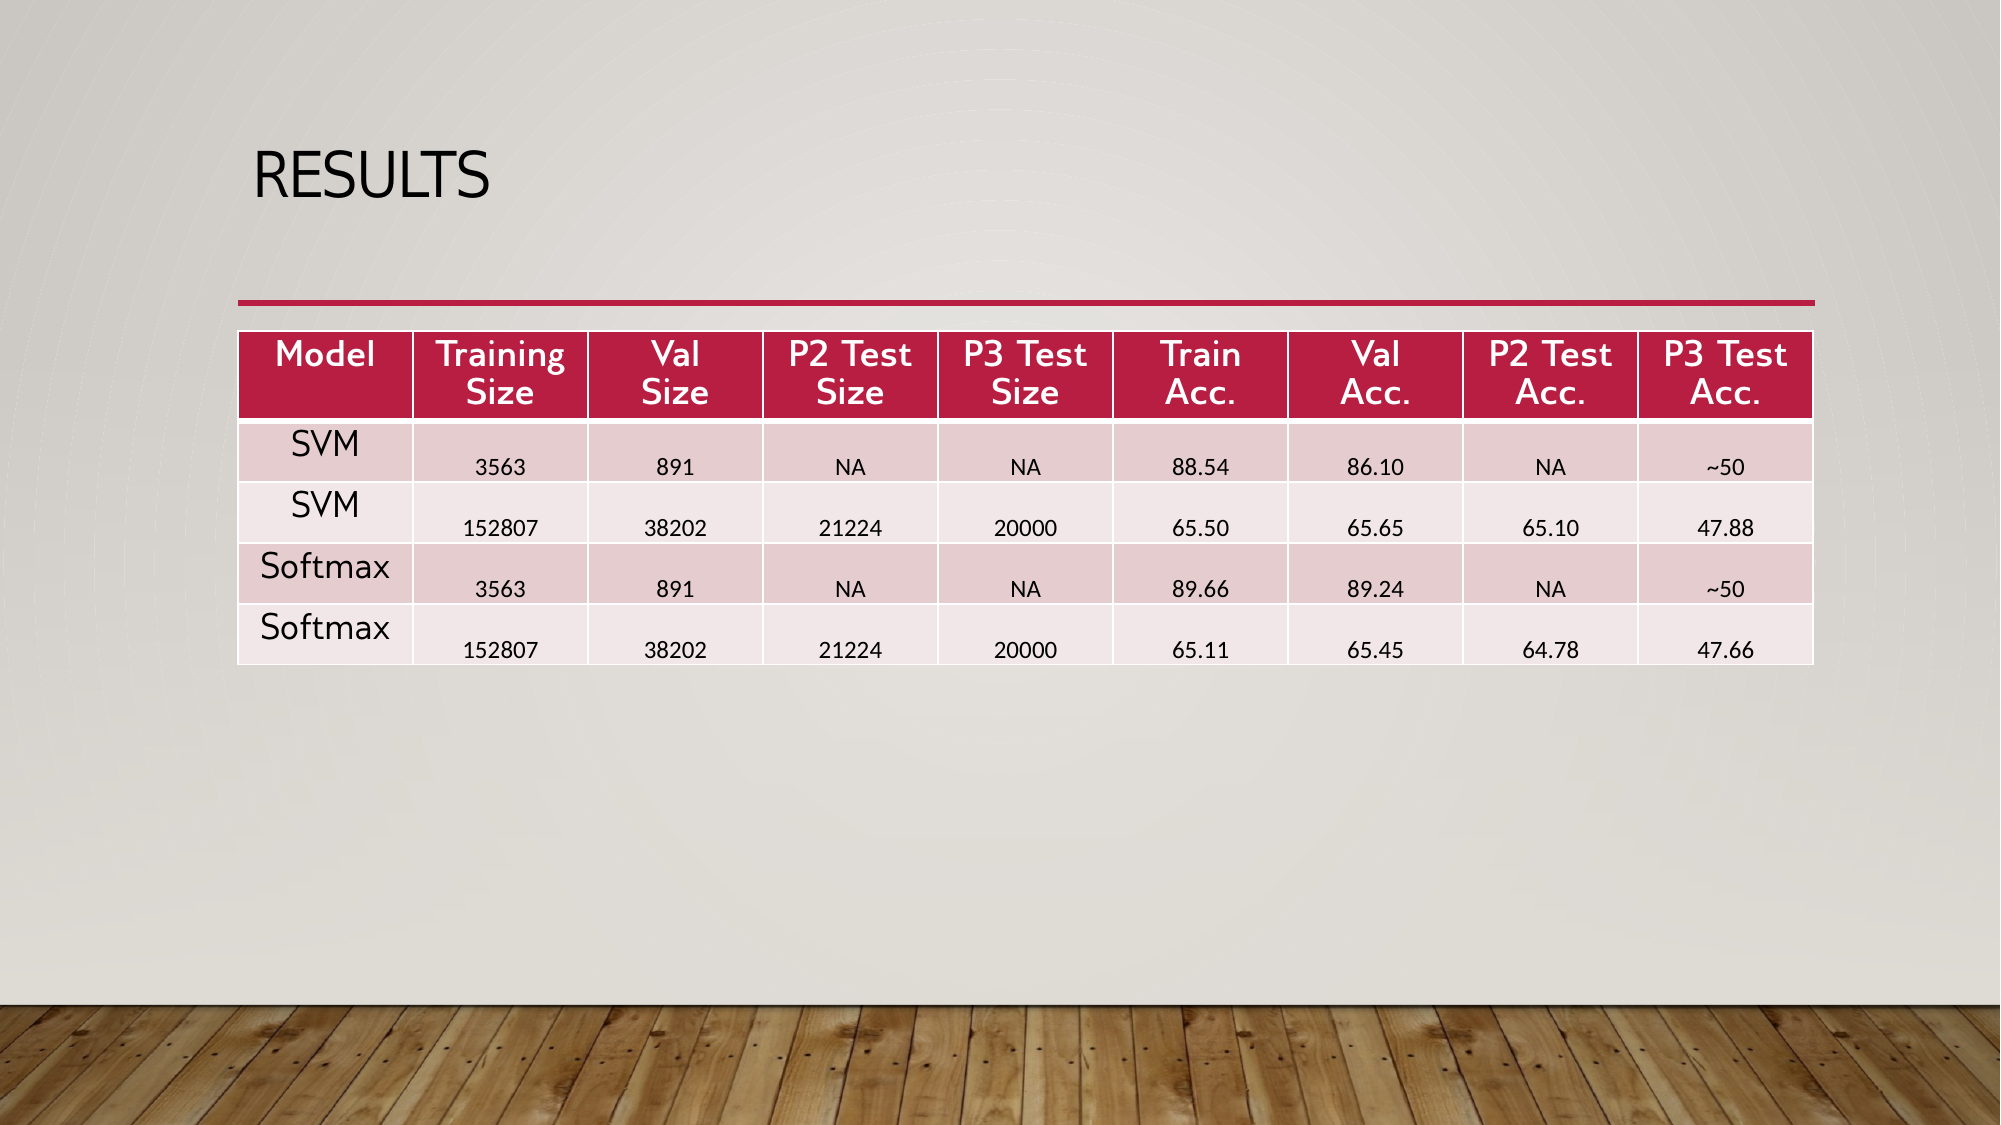

# Results
| Model | Training Size | Val Size | P2 Test Size | P3 Test Size | Train Acc. | Val Acc. | P2 Test Acc. | P3 Test Acc. |
| --- | --- | --- | --- | --- | --- | --- | --- | --- |
| SVM | 3563 | 891 | NA | NA | 88.54 | 86.10 | NA | ~50 |
| SVM | 152807 | 38202 | 21224 | 20000 | 65.50 | 65.65 | 65.10 | 47.88 |
| Softmax | 3563 | 891 | NA | NA | 89.66 | 89.24 | NA | ~50 |
| Softmax | 152807 | 38202 | 21224 | 20000 | 65.11 | 65.45 | 64.78 | 47.66 |